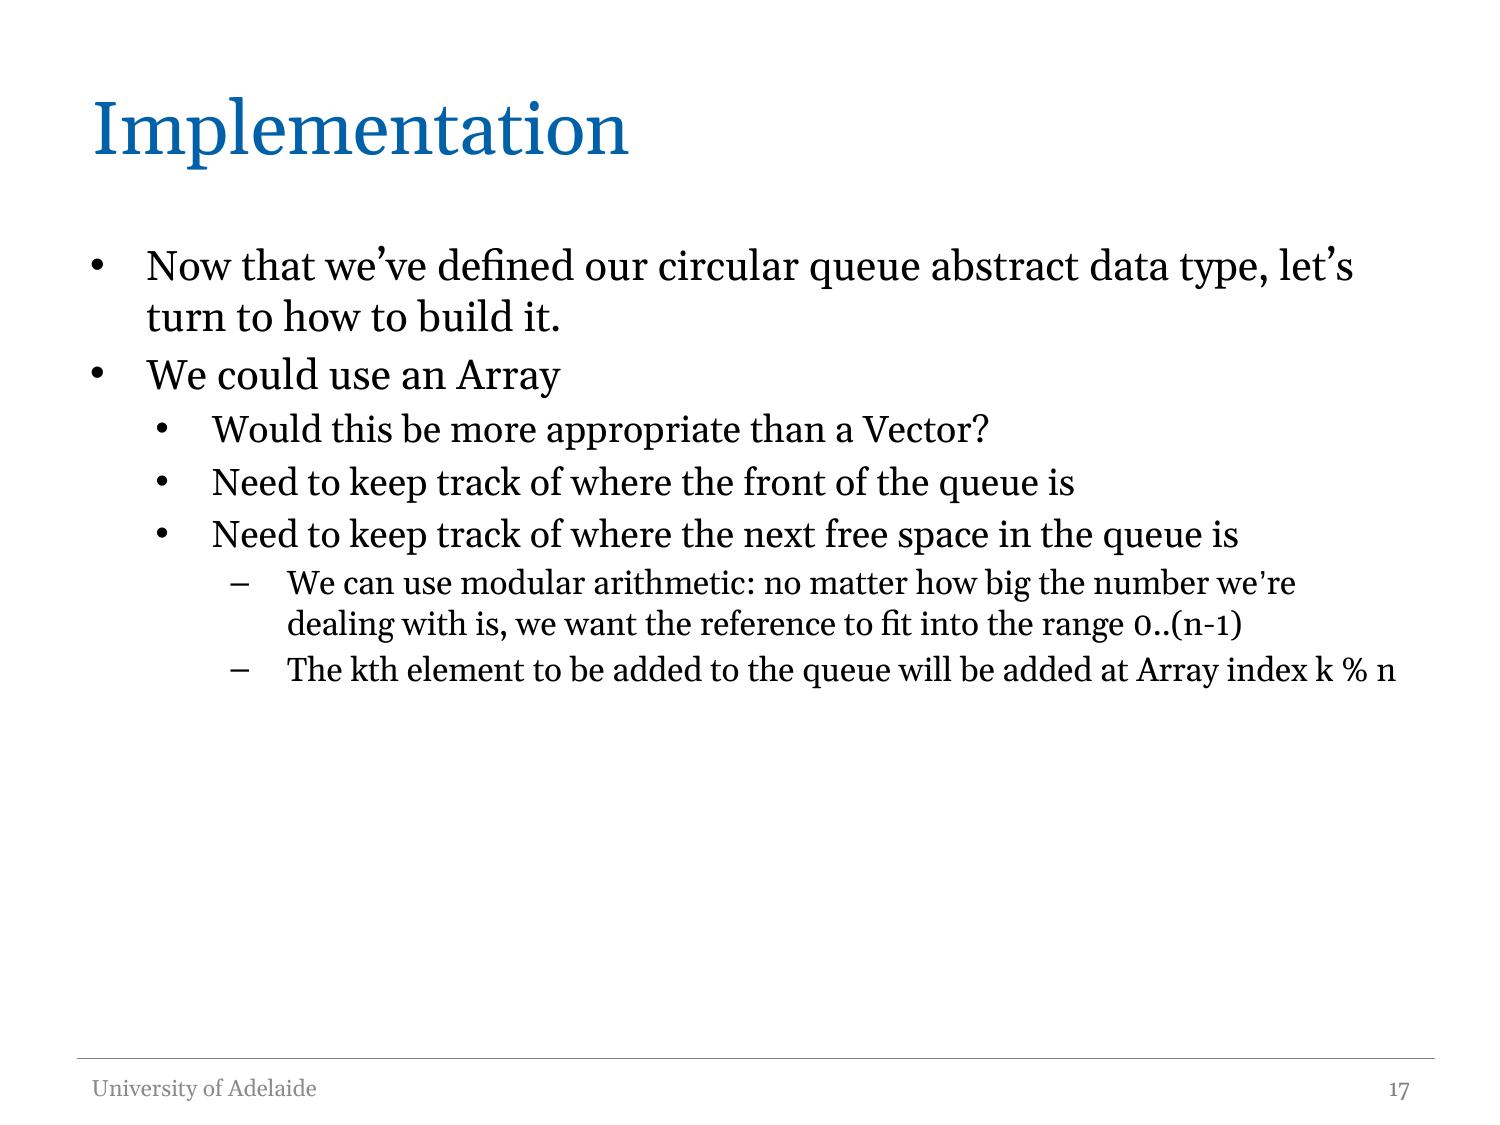

# Implementation
Now that we’ve defined our circular queue abstract data type, let’s turn to how to build it.
We could use an Array
Would this be more appropriate than a Vector?
Need to keep track of where the front of the queue is
Need to keep track of where the next free space in the queue is
We can use modular arithmetic: no matter how big the number we’re dealing with is, we want the reference to fit into the range 0..(n-1)
The kth element to be added to the queue will be added at Array index k % n

University of Adelaide
17